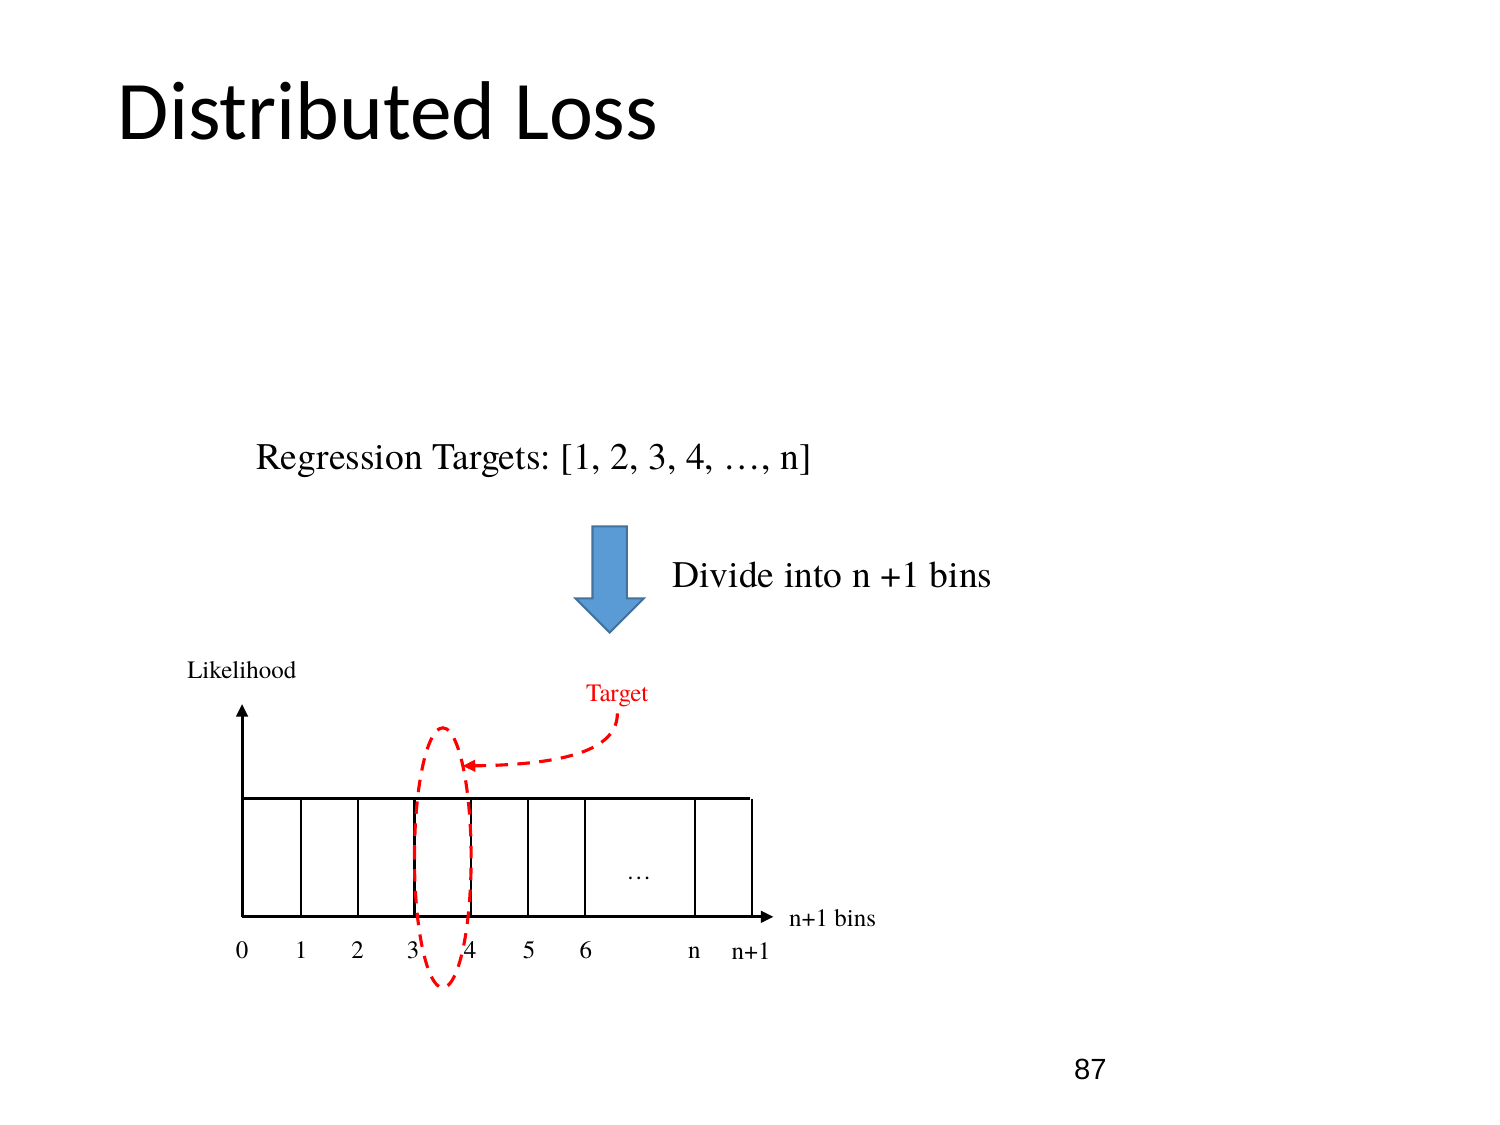

# Distributed Loss
Regression Targets: [1, 2, 3, 4, …, n]

Divide into n +1 bins
Likelihood
Target

…
n+1 bins
0
1
2
3
4
5
n
6
n+1
87